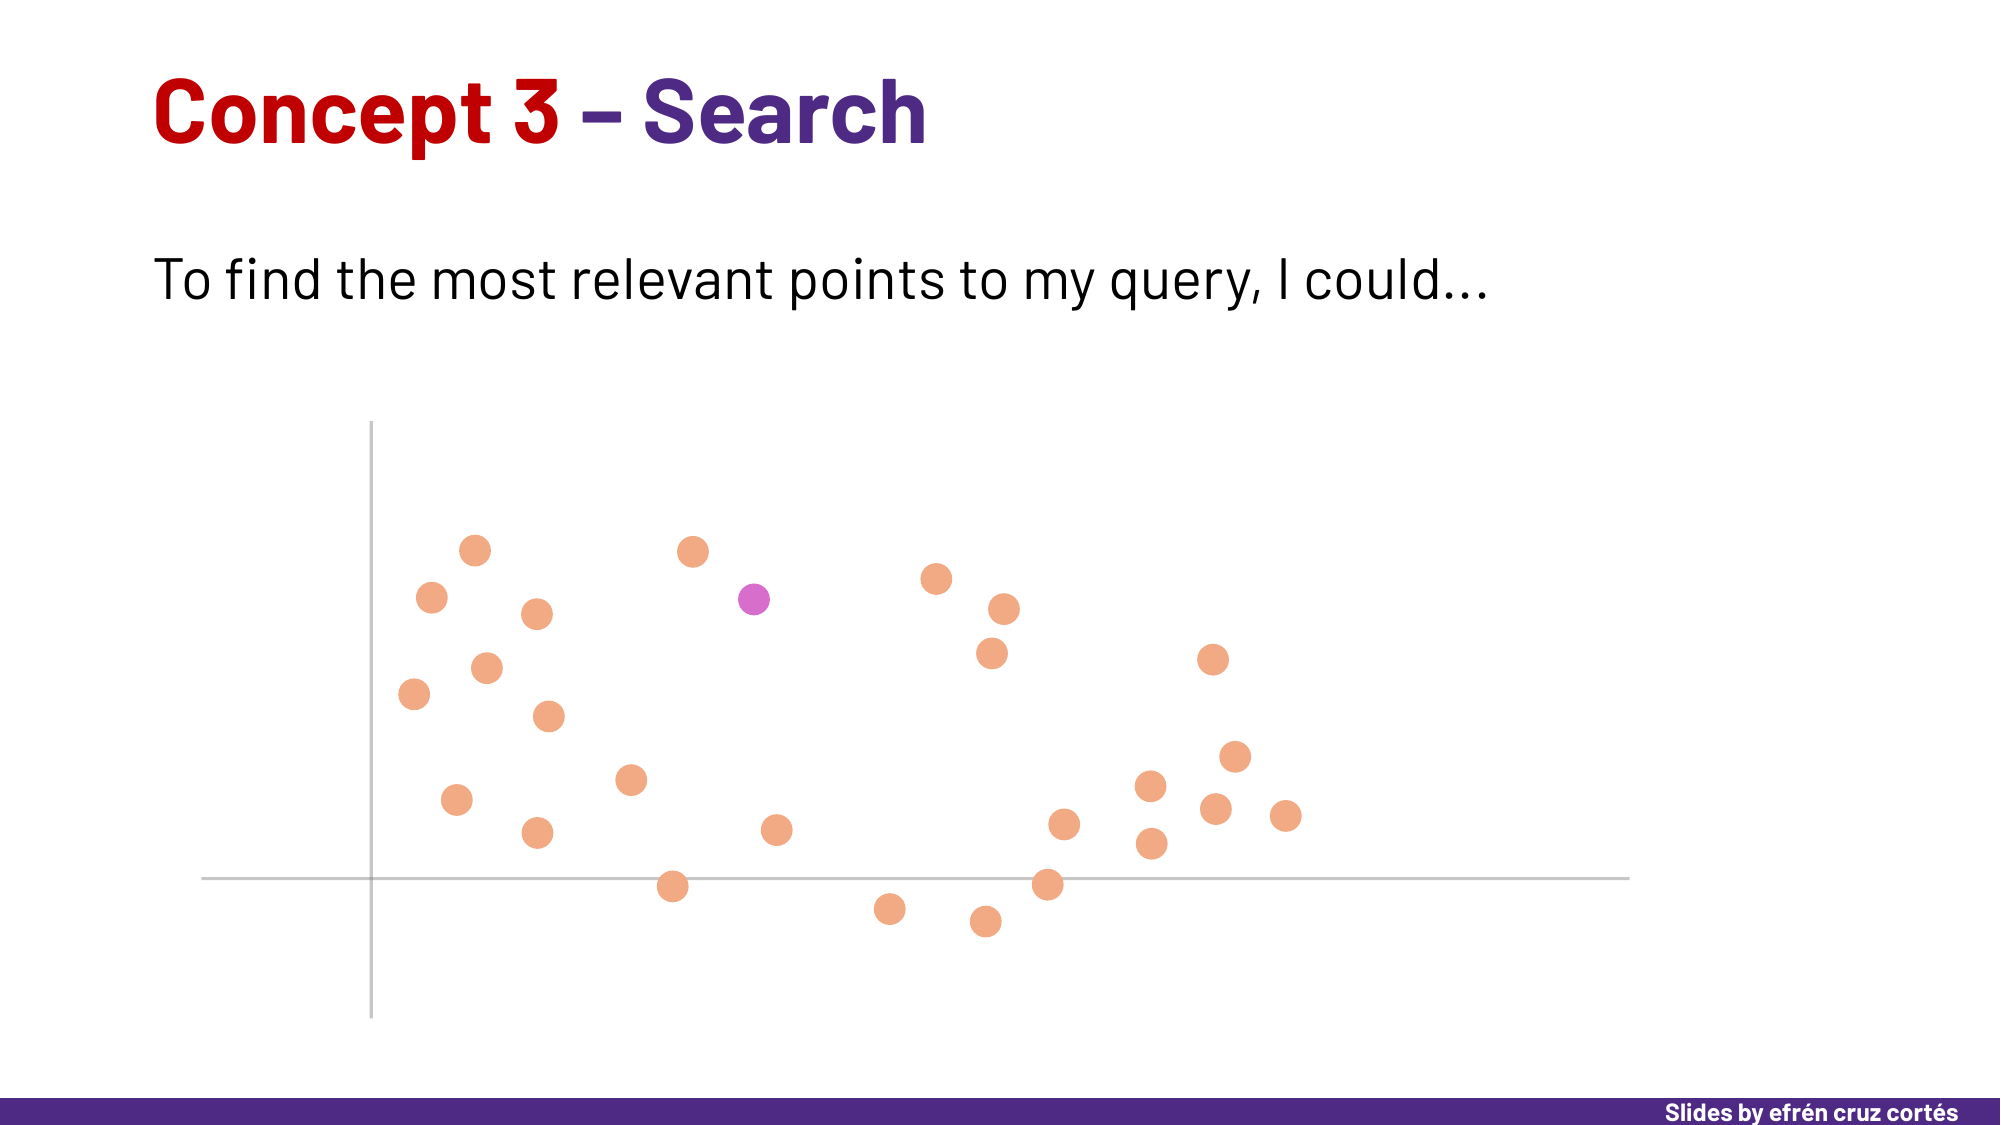

# Concept 3 – Search
To find the most relevant points to my query, I could...